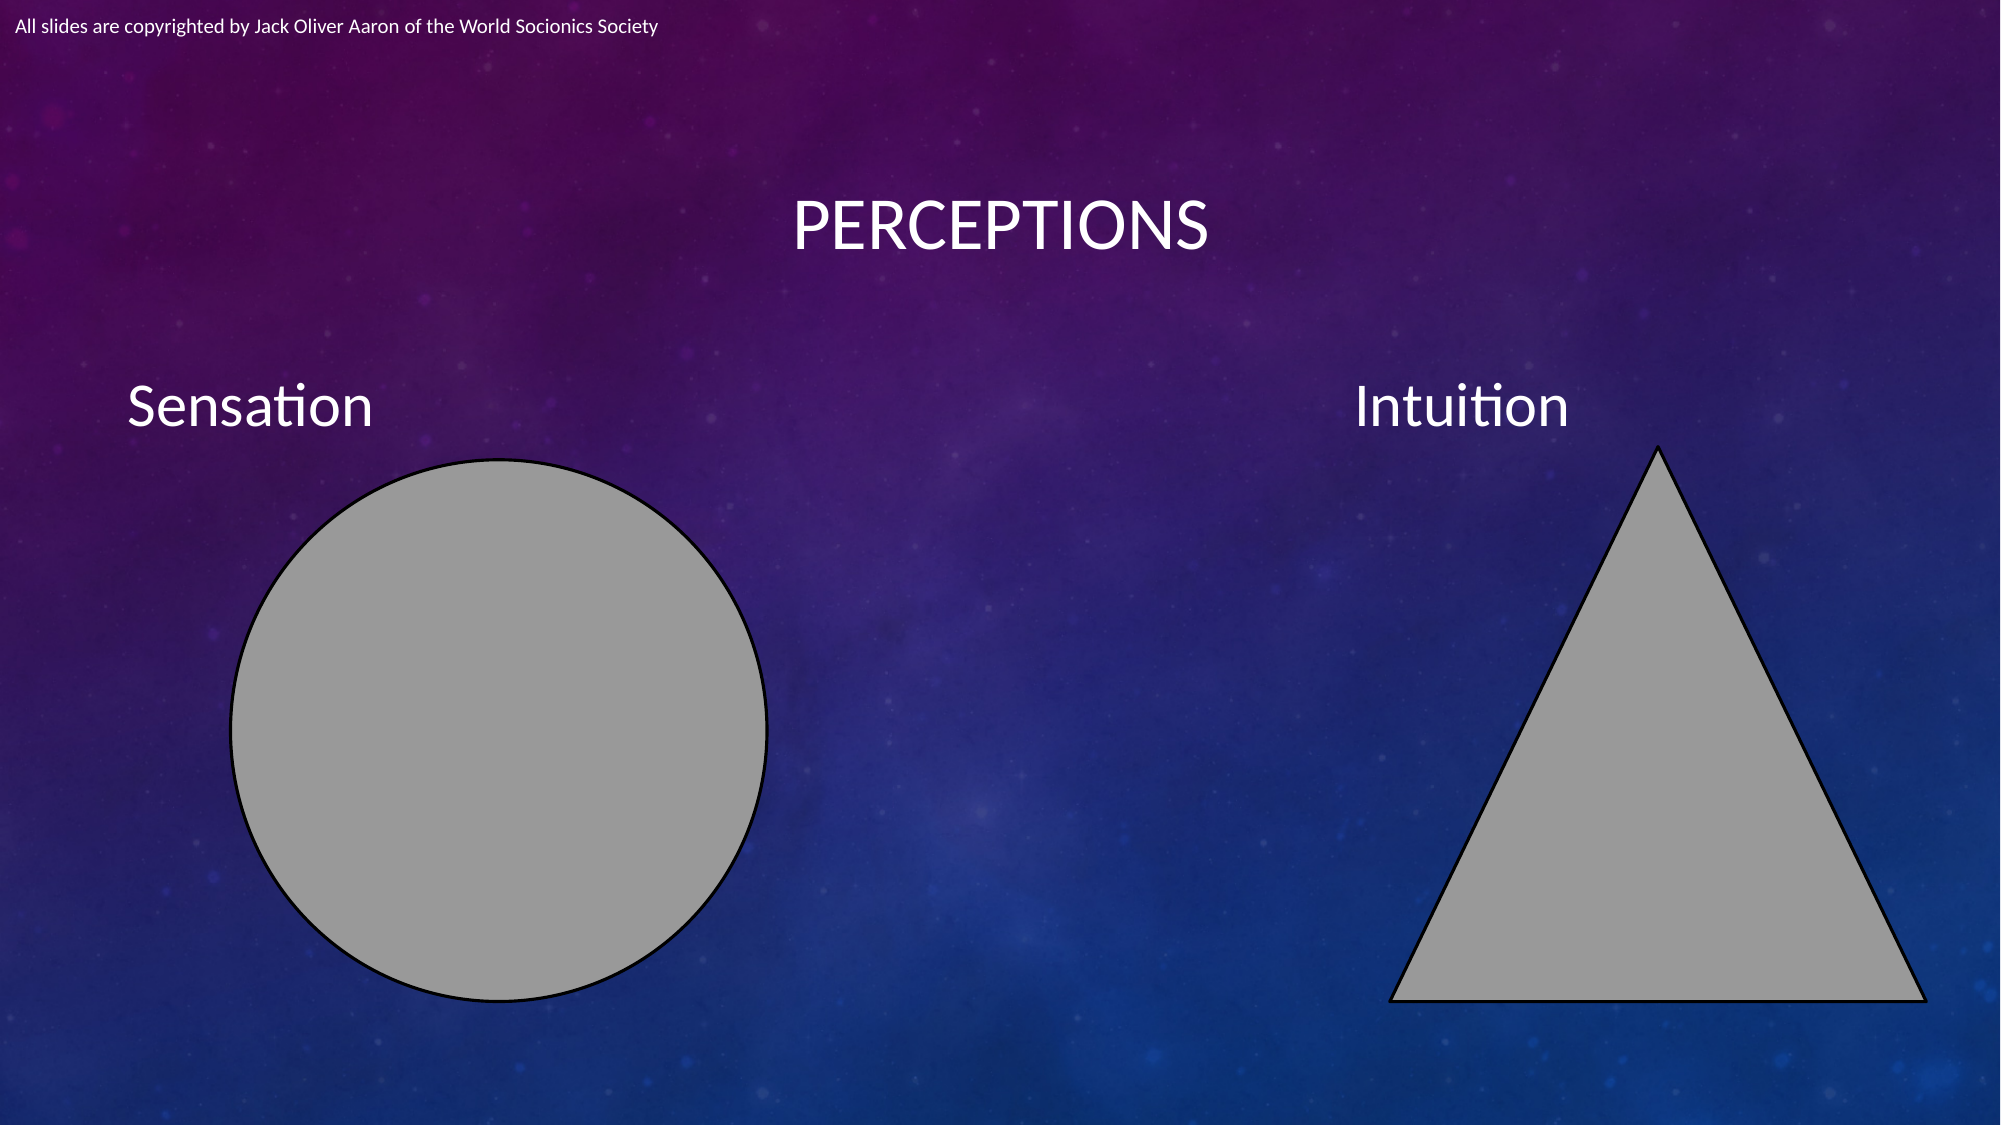

All slides are copyrighted by Jack Oliver Aaron of the World Socionics Society
# PERCEPTIONS
Intuition
Sensation